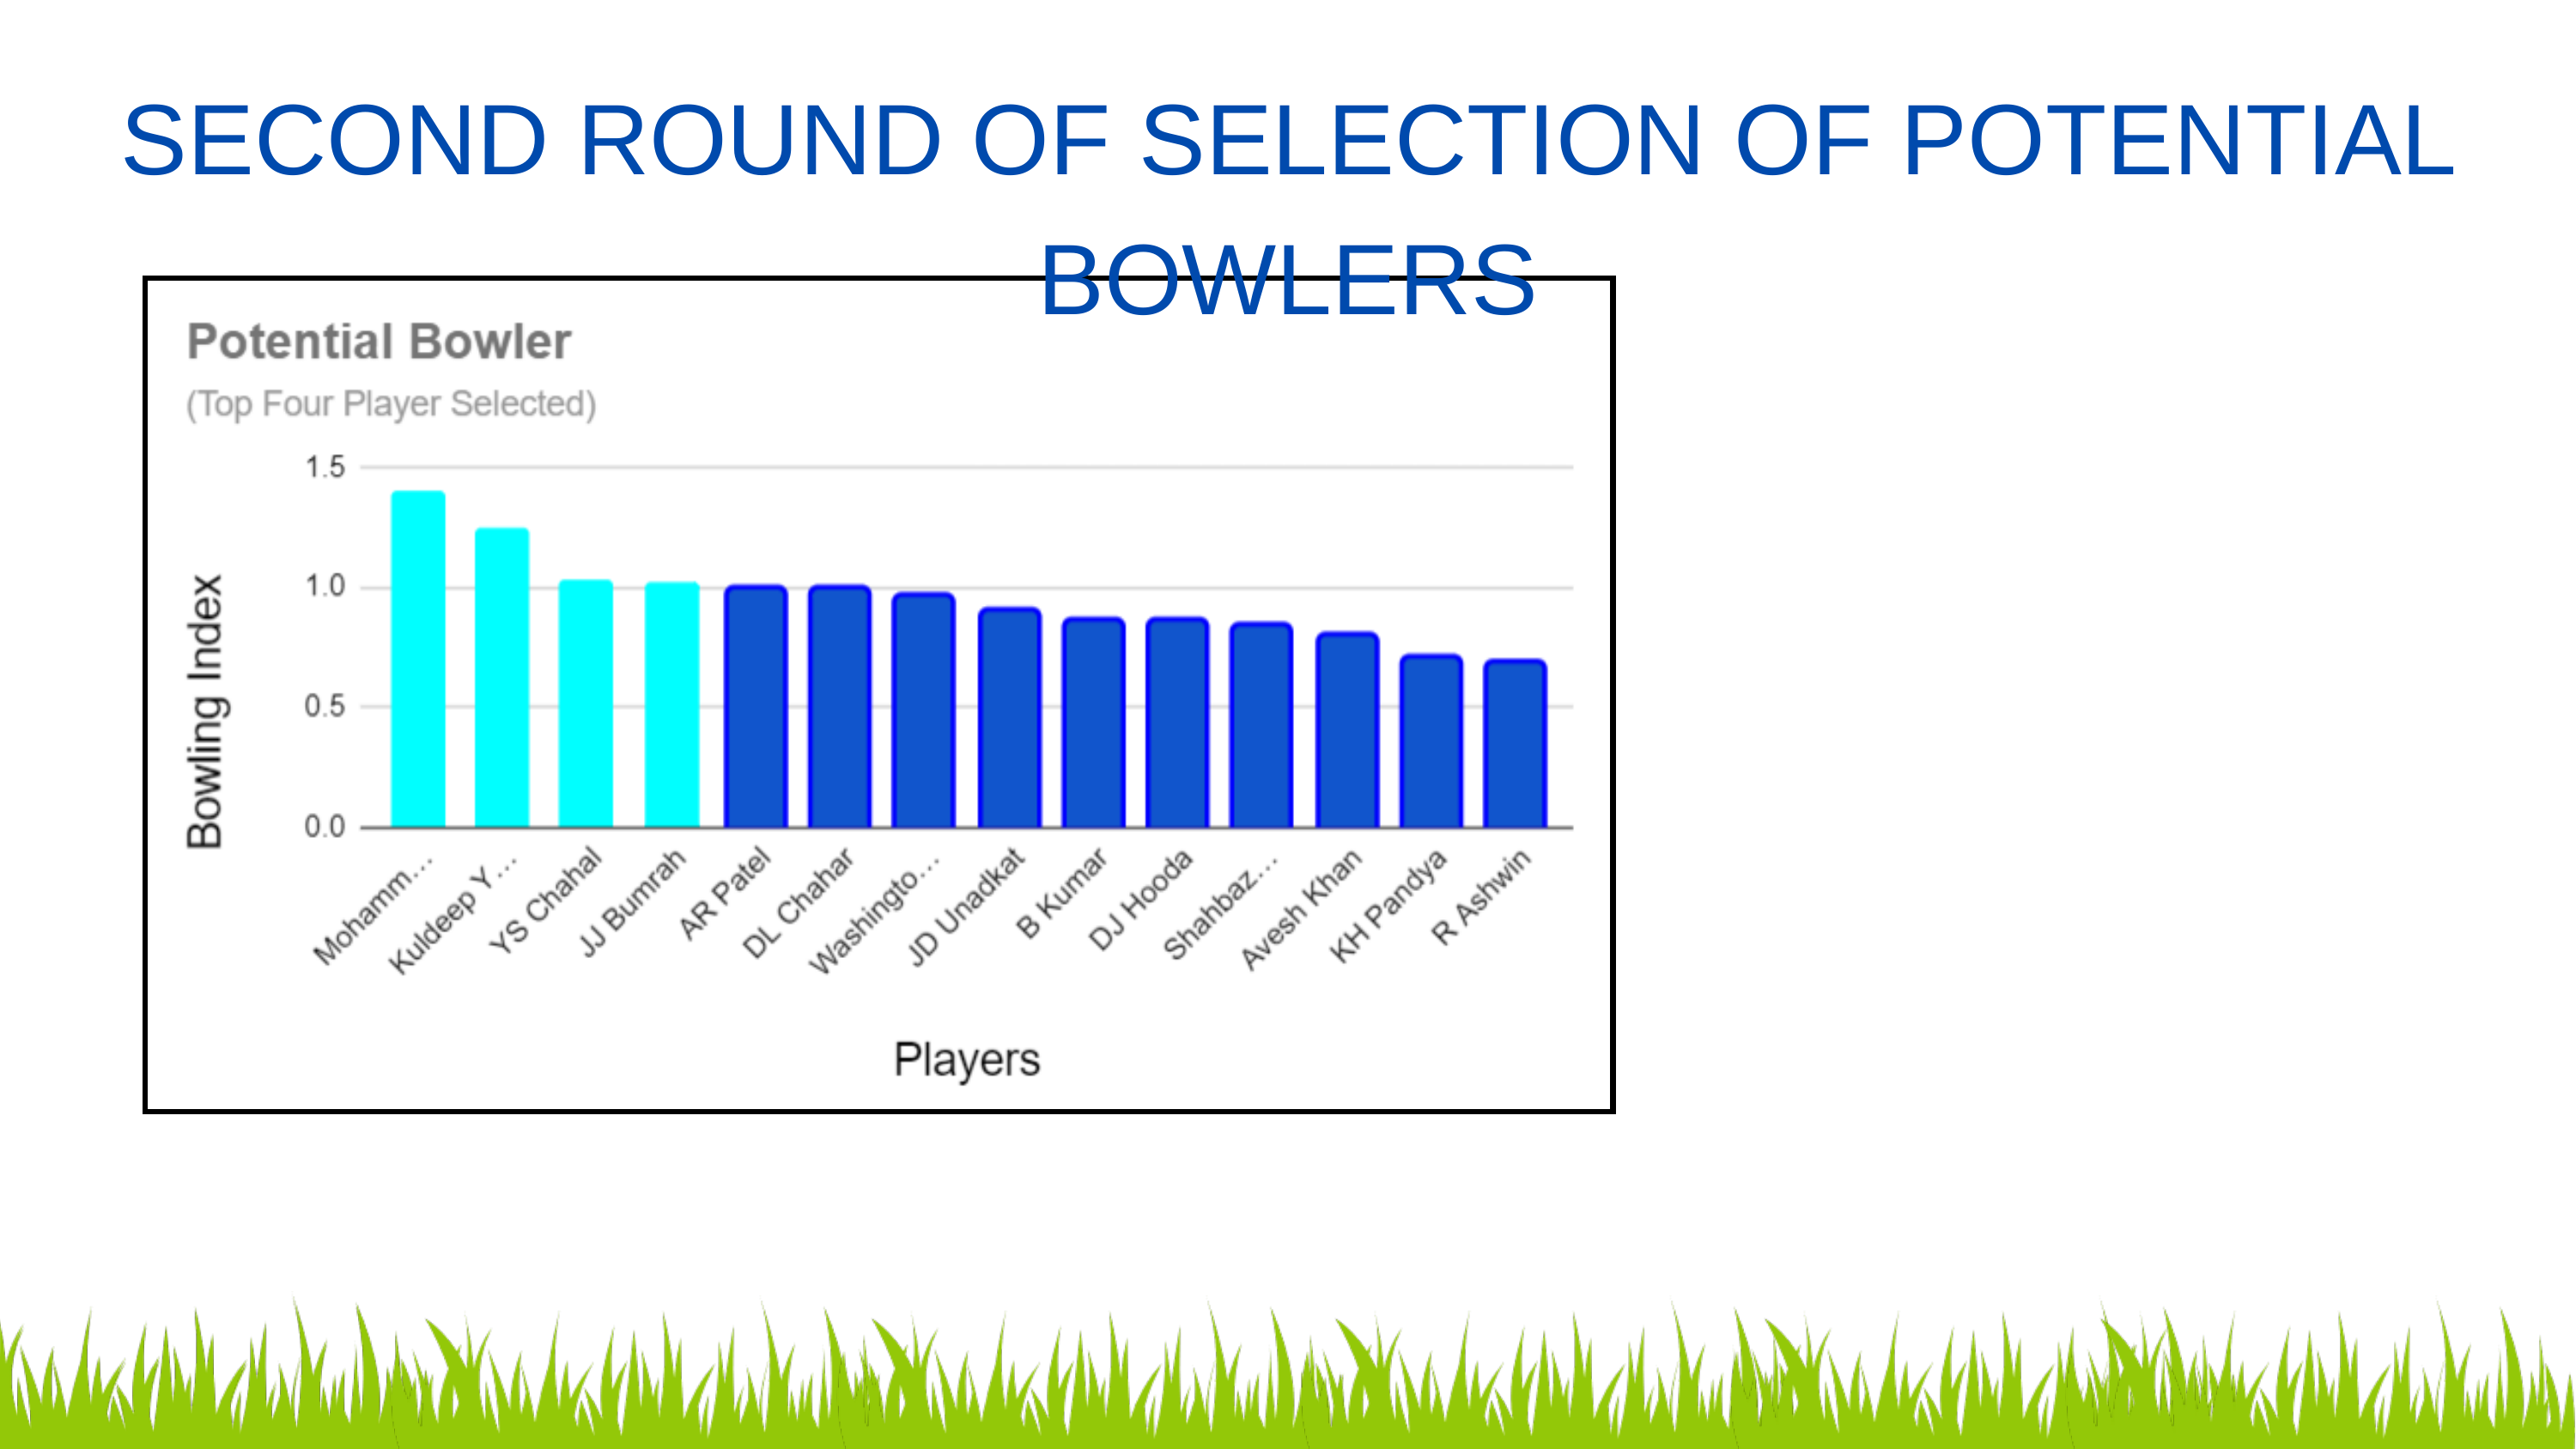

SECOND ROUND OF SELECTION OF POTENTIAL BOWLERS